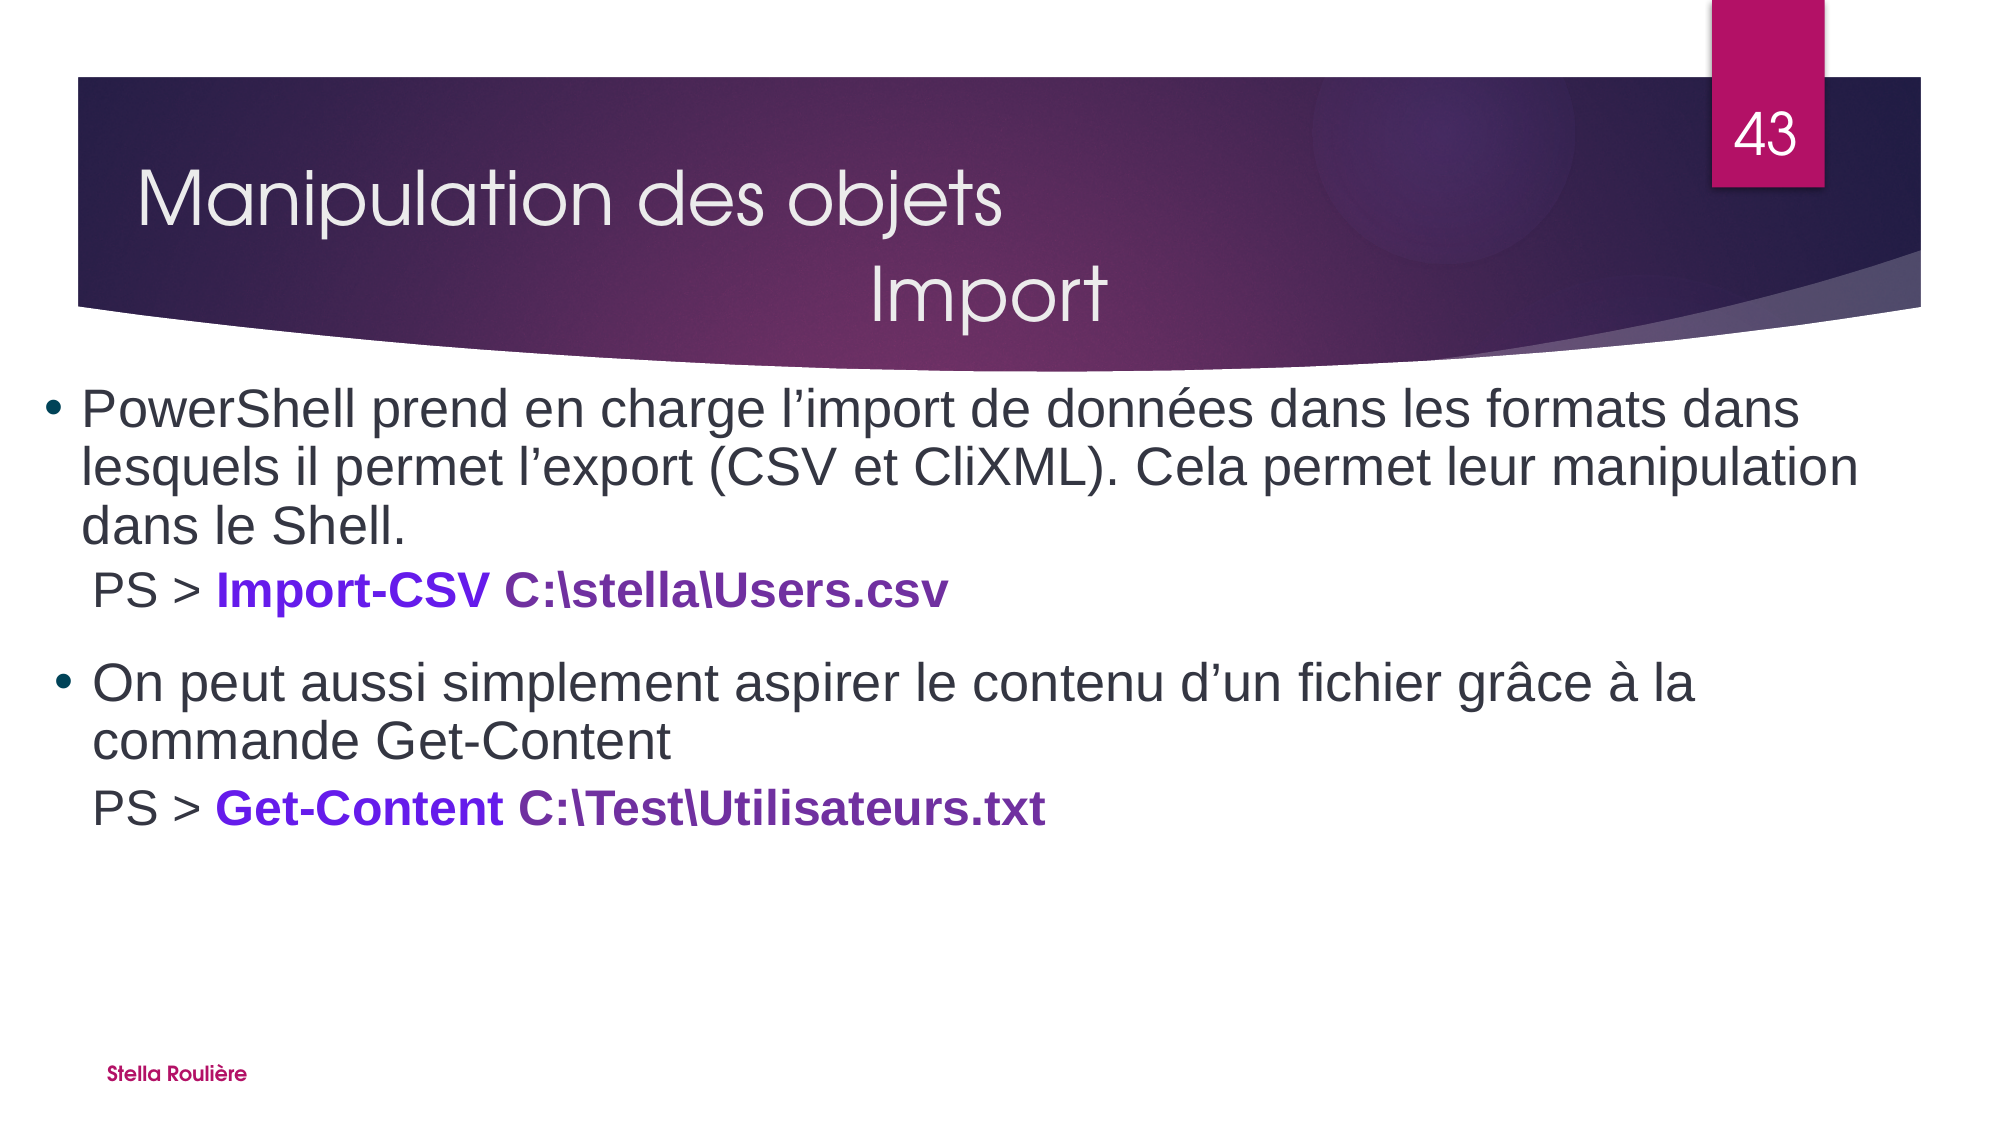

Manipulation des objets
43
# Import
PowerShell prend en charge l’import de données dans les formats dans lesquels il permet l’export (CSV et CliXML). Cela permet leur manipulation dans le Shell.

PS > Import-CSV C:\stella\Users.csv
On peut aussi simplement aspirer le contenu d’un fichier grâce à la commande Get-Content

PS > Get-Content C:\Test\Utilisateurs.txt
Stella Roulière